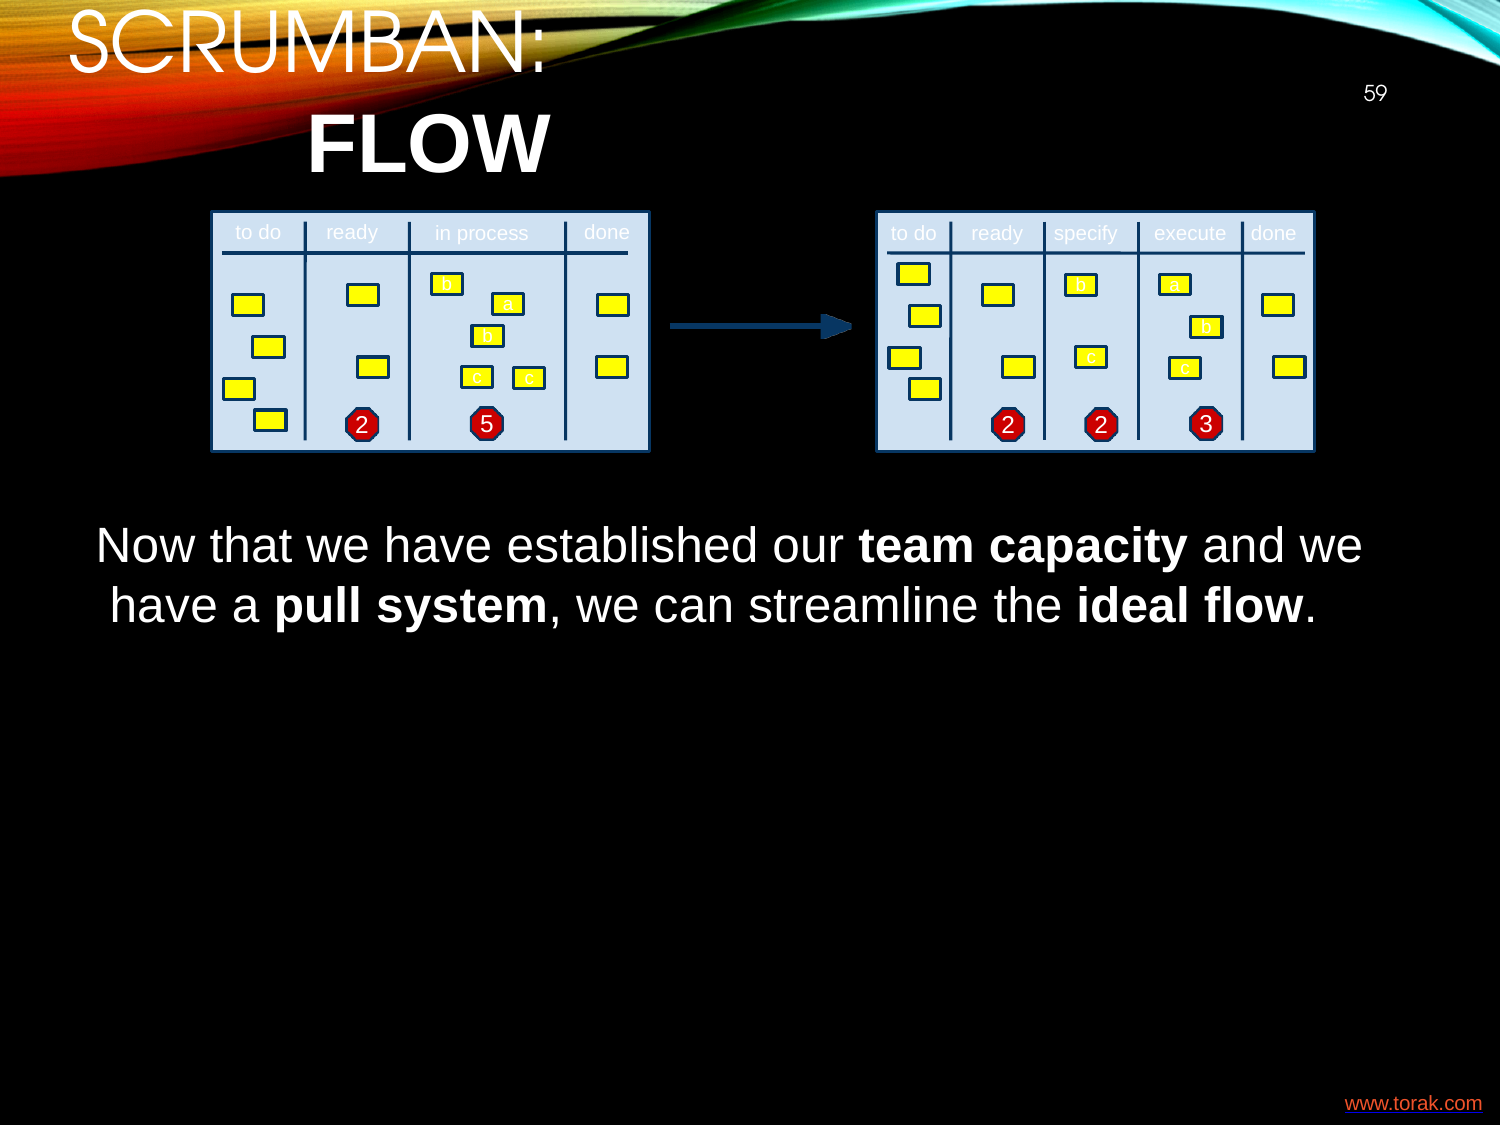

59
# Scrumban: Flow

done
to do
ready
to do	ready	specify	execute	done
in process

b
a
b
a

b
b

c

c
c
c
3
5

2
2
2

Now that we have established our team capacity and we  have a pull system, we can streamline the ideal flow.
www.torak.com